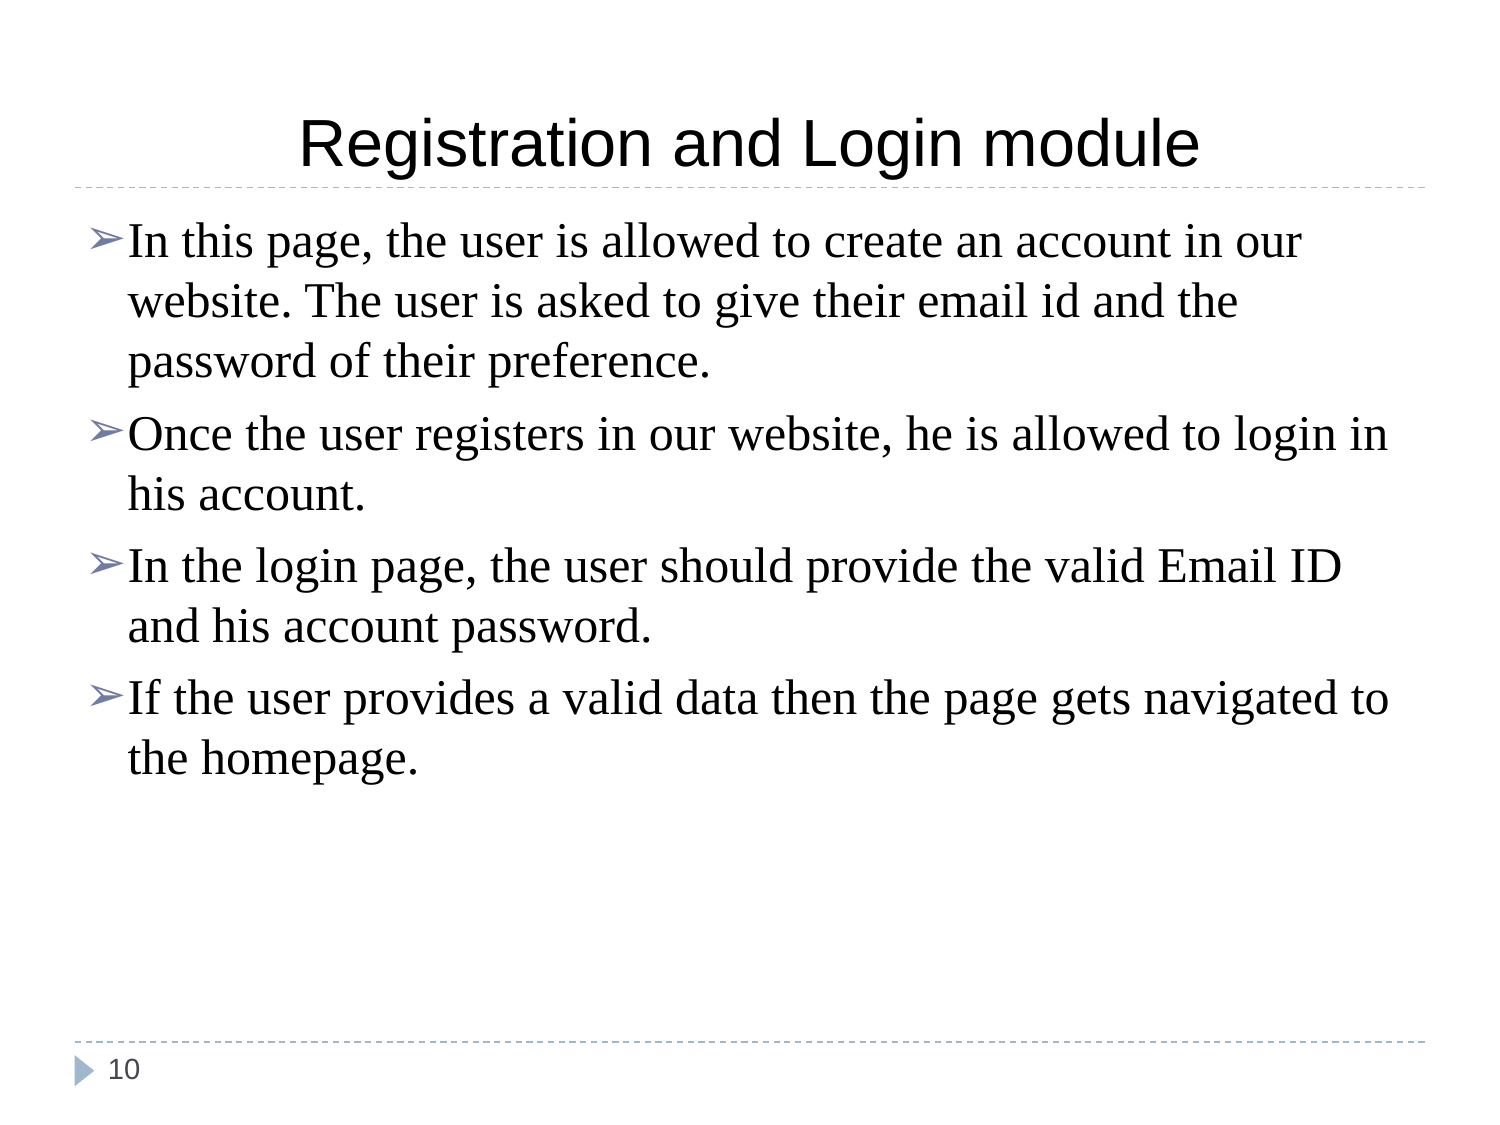

# Registration and Login module
In this page, the user is allowed to create an account in our website. The user is asked to give their email id and the password of their preference.
Once the user registers in our website, he is allowed to login in his account.
In the login page, the user should provide the valid Email ID and his account password.
If the user provides a valid data then the page gets navigated to the homepage.
10